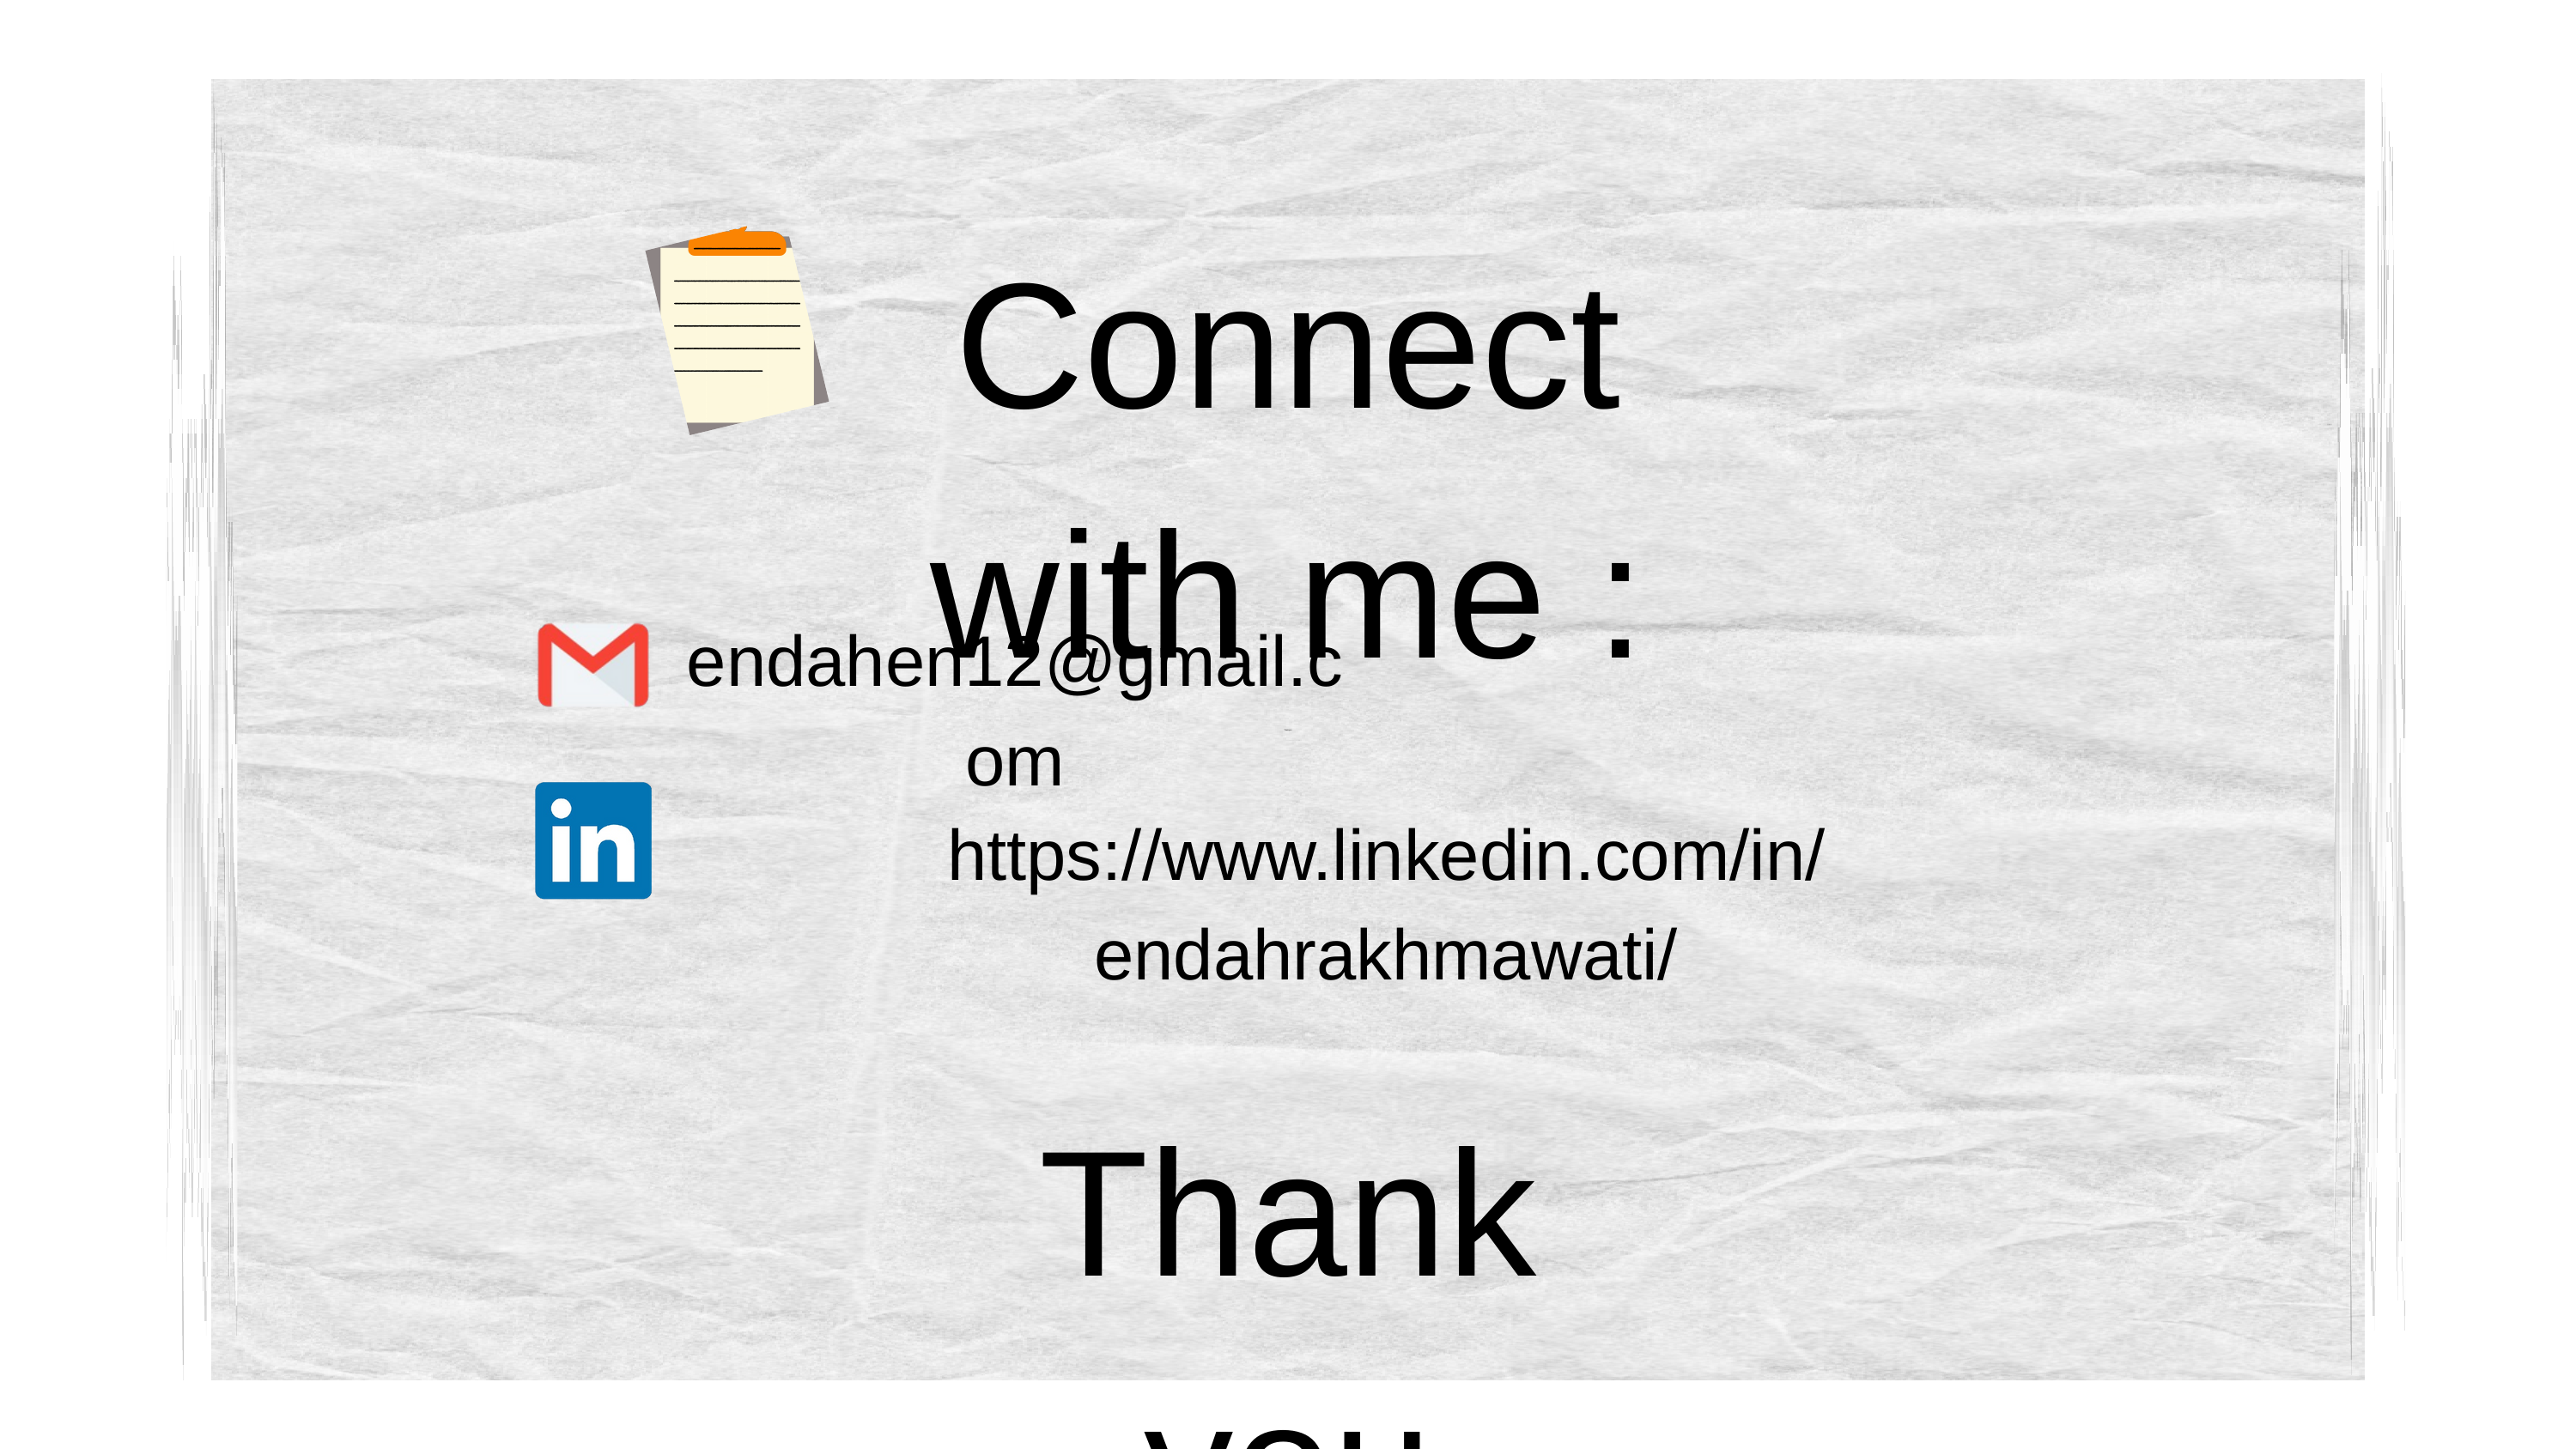

Connect with me :

endahen12@gmail.com

Thank you

https://www.linkedin.com/in/endahrakhmawati/
Thank you